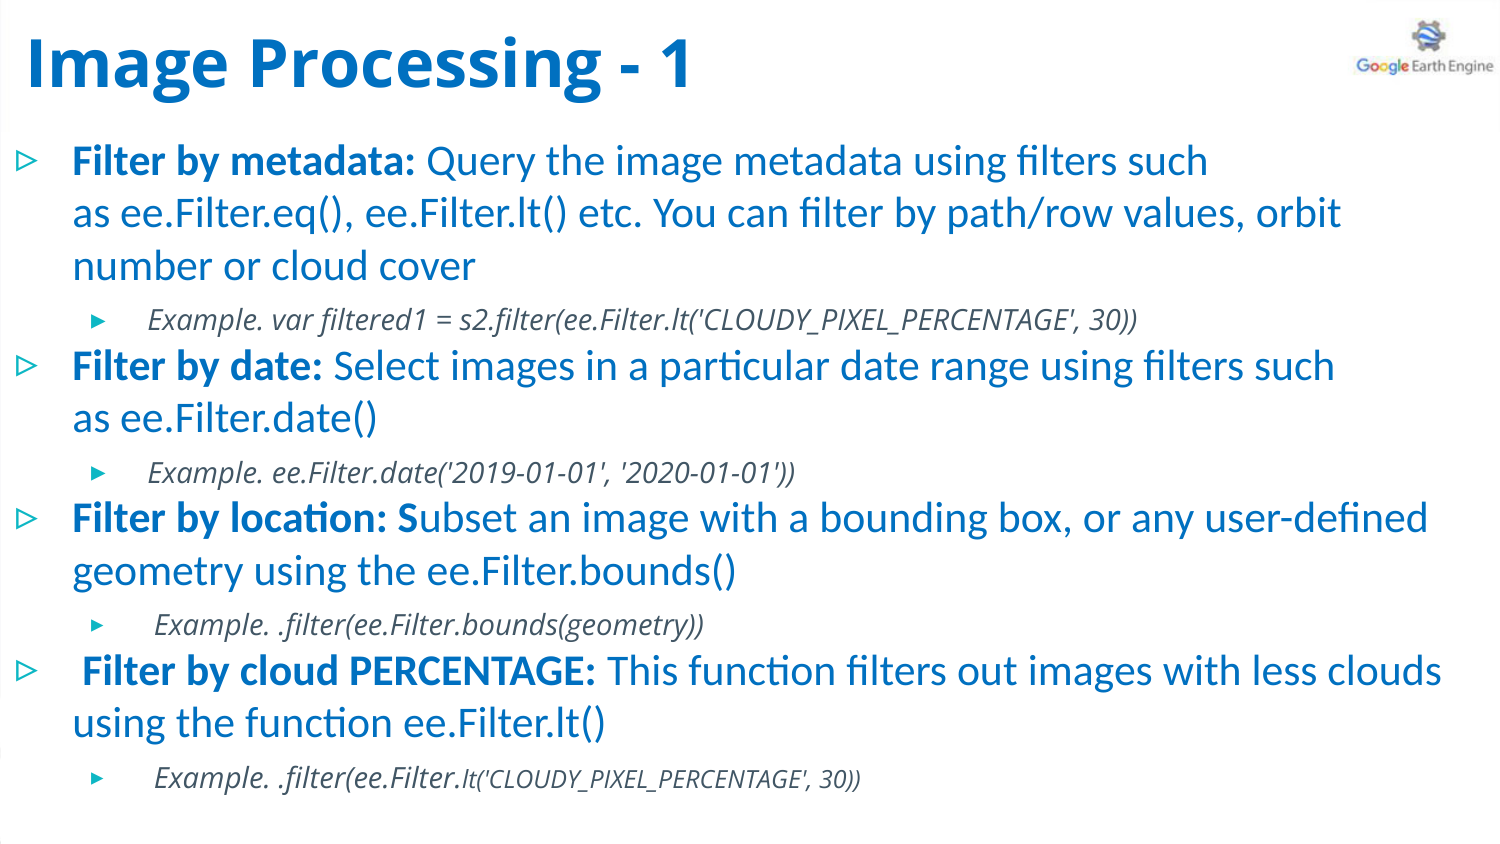

# Image Processing - 1
Filter by metadata: Query the image metadata using filters such as ee.Filter.eq(), ee.Filter.lt() etc. You can filter by path/row values, orbit number or cloud cover
Example. var filtered1 = s2.filter(ee.Filter.lt('CLOUDY_PIXEL_PERCENTAGE', 30))
Filter by date: Select images in a particular date range using filters such as ee.Filter.date()
Example. ee.Filter.date('2019-01-01', '2020-01-01'))
Filter by location: Subset an image with a bounding box, or any user-defined geometry using the ee.Filter.bounds()
 Example. .filter(ee.Filter.bounds(geometry))
 Filter by cloud PERCENTAGE: This function filters out images with less clouds using the function ee.Filter.lt()
 Example. .filter(ee.Filter.lt('CLOUDY_PIXEL_PERCENTAGE', 30))